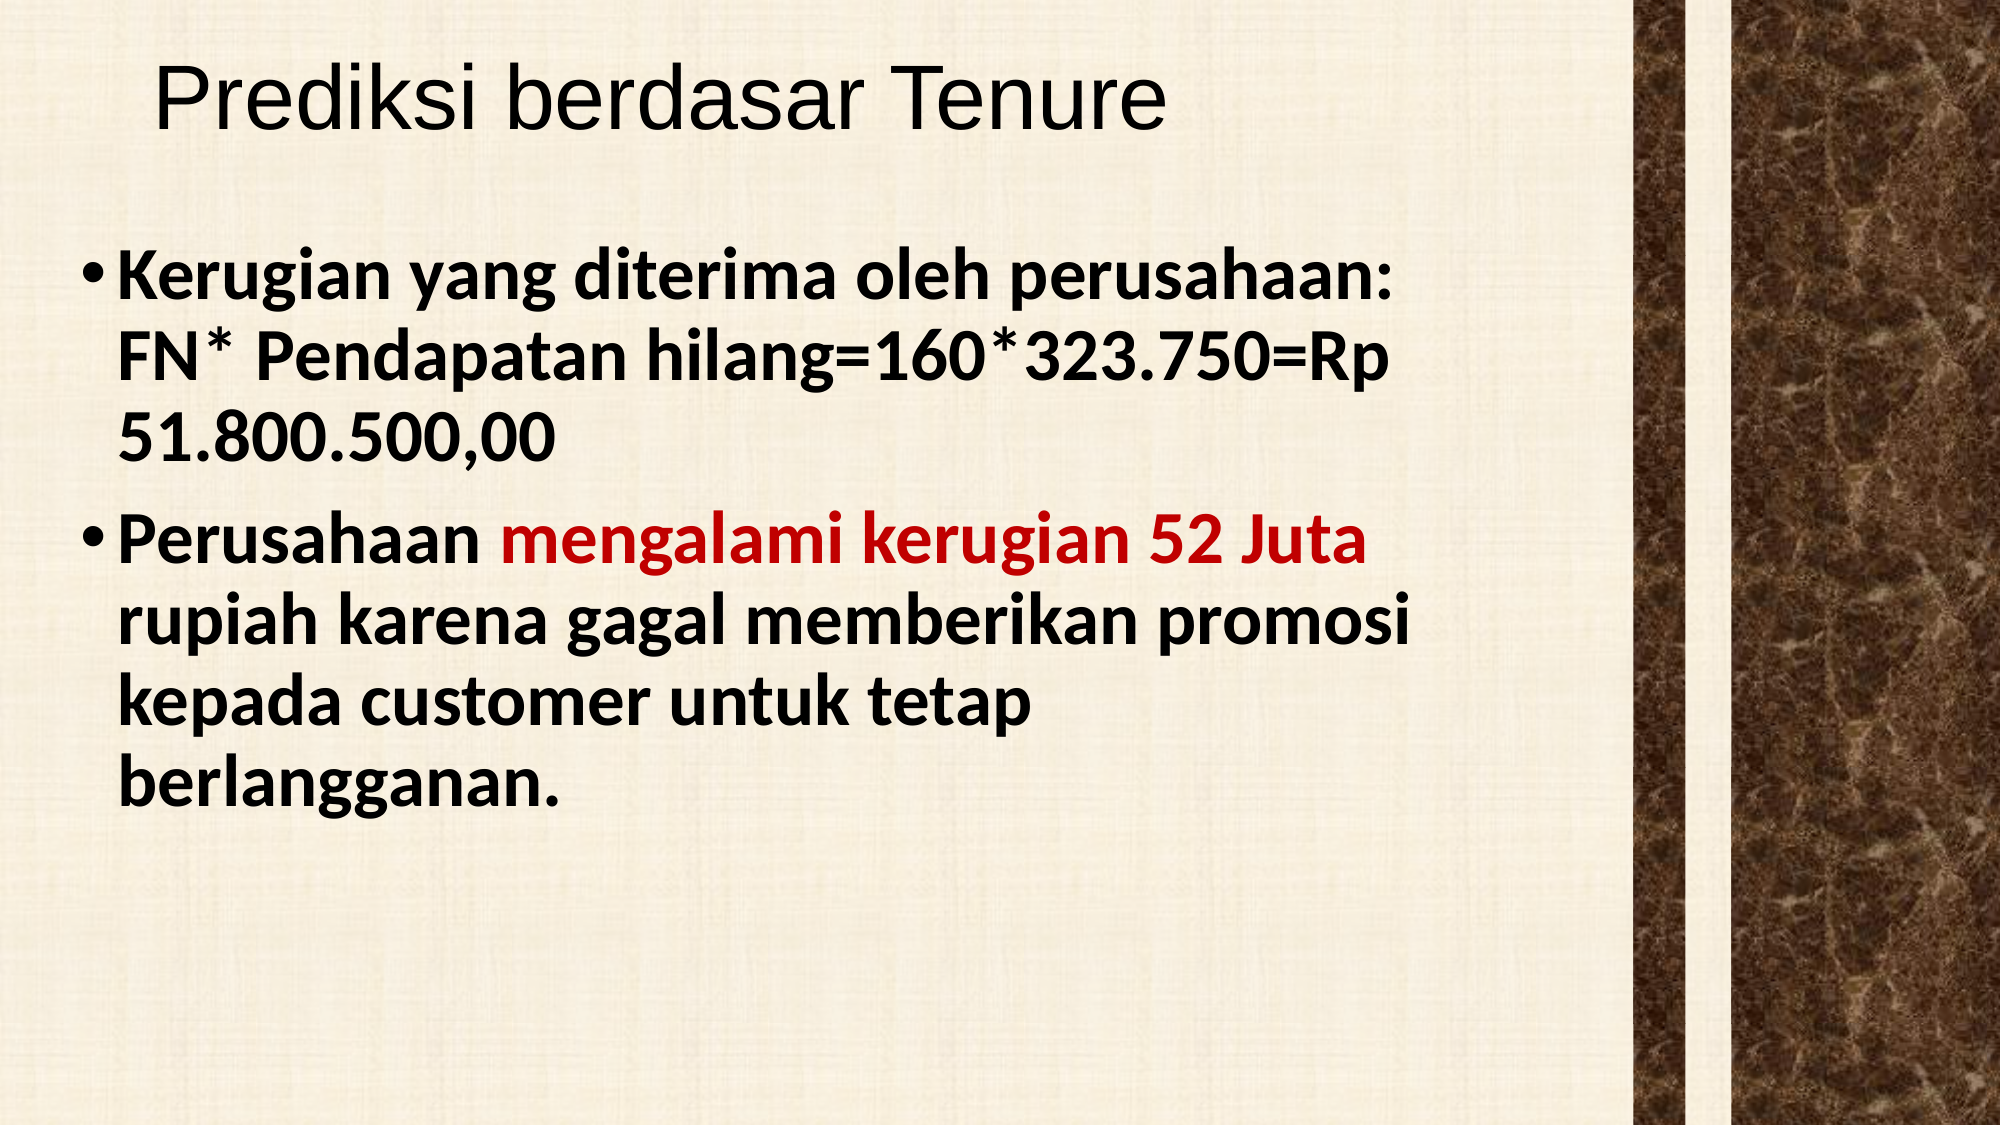

# Prediksi berdasar Tenure
Kerugian yang diterima oleh perusahaan: FN* Pendapatan hilang=160*323.750=Rp 51.800.500,00
Perusahaan mengalami kerugian 52 Juta rupiah karena gagal memberikan promosi kepada customer untuk tetap berlangganan.